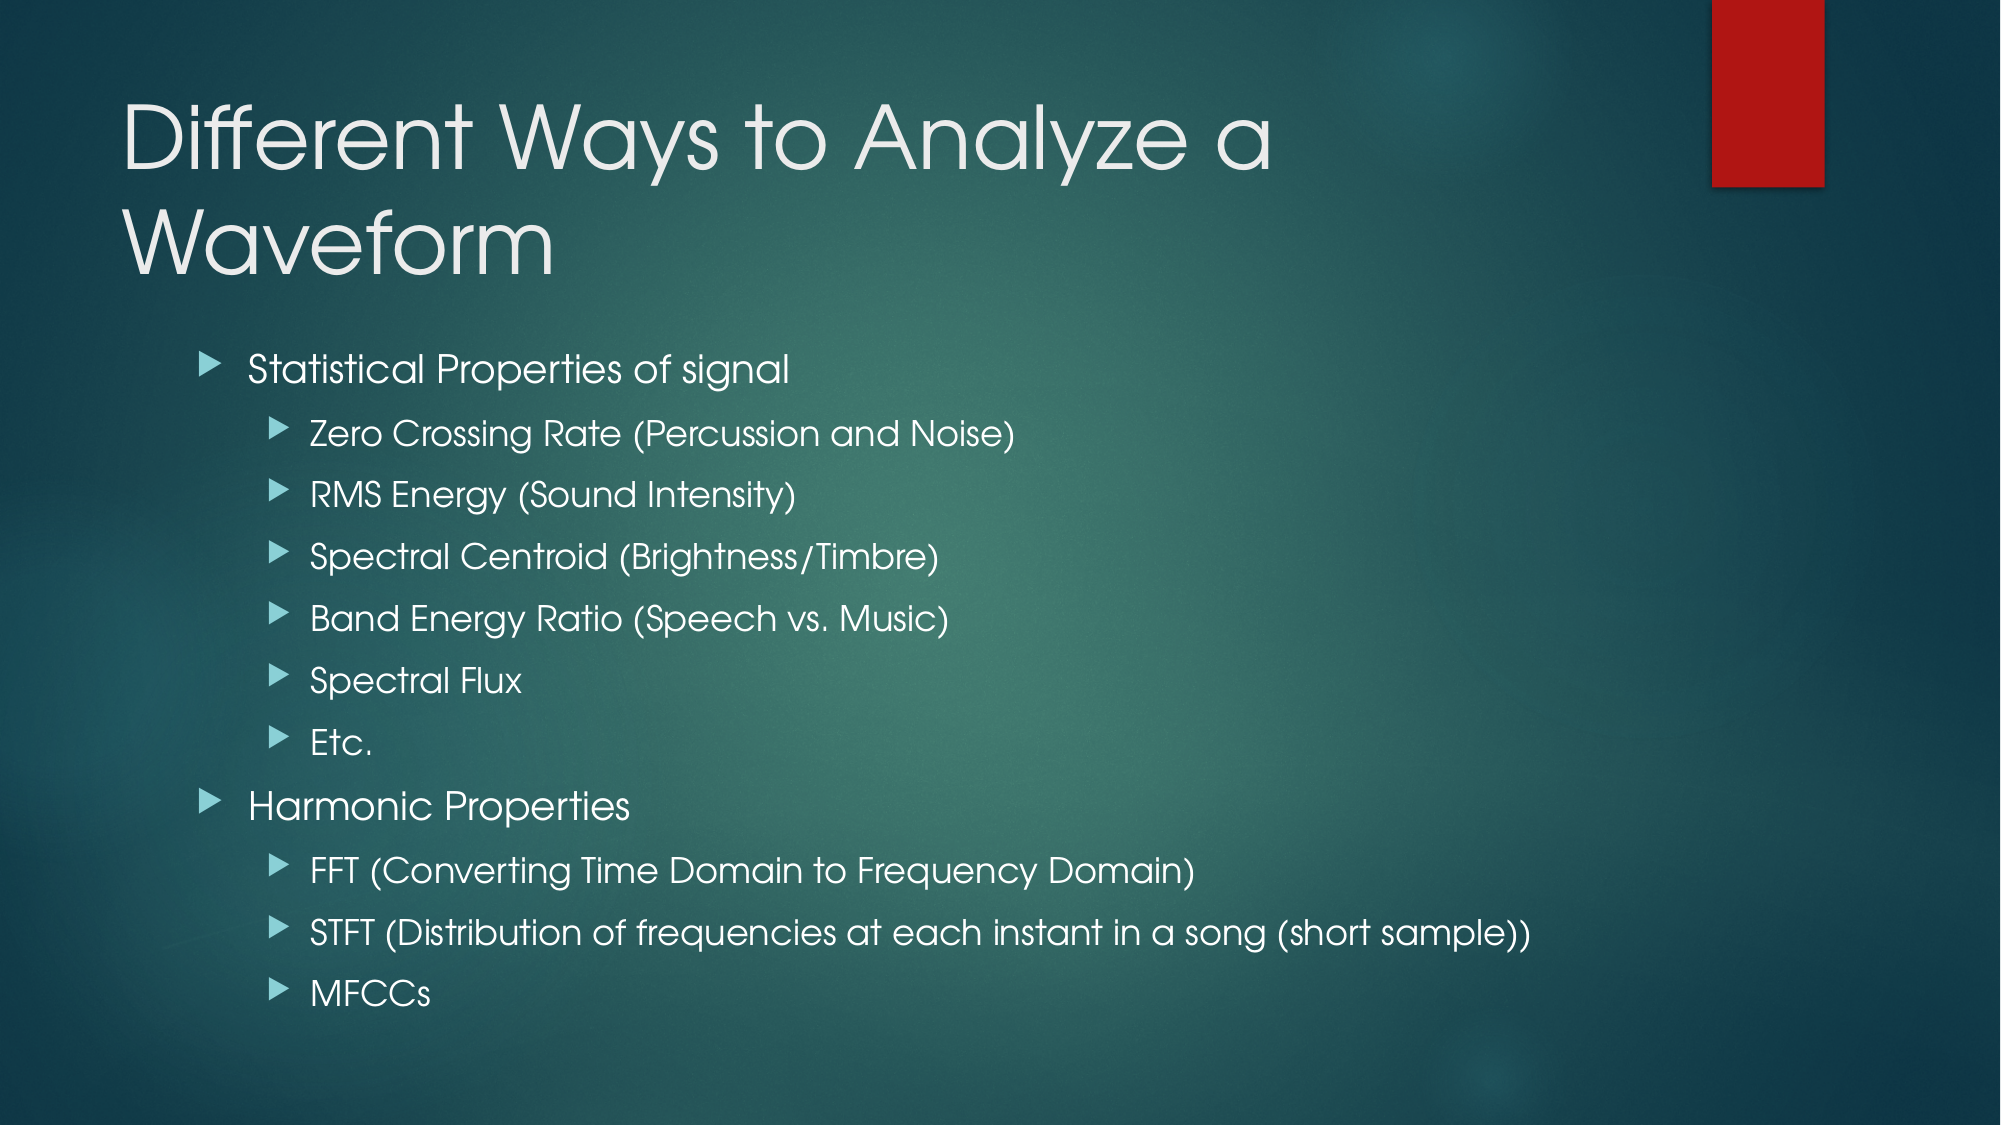

# Different Ways to Analyze a Waveform
Statistical Properties of signal
Zero Crossing Rate (Percussion and Noise)
RMS Energy (Sound Intensity)
Spectral Centroid (Brightness/Timbre)
Band Energy Ratio (Speech vs. Music)
Spectral Flux
Etc.
Harmonic Properties
FFT (Converting Time Domain to Frequency Domain)
STFT (Distribution of frequencies at each instant in a song (short sample))
MFCCs